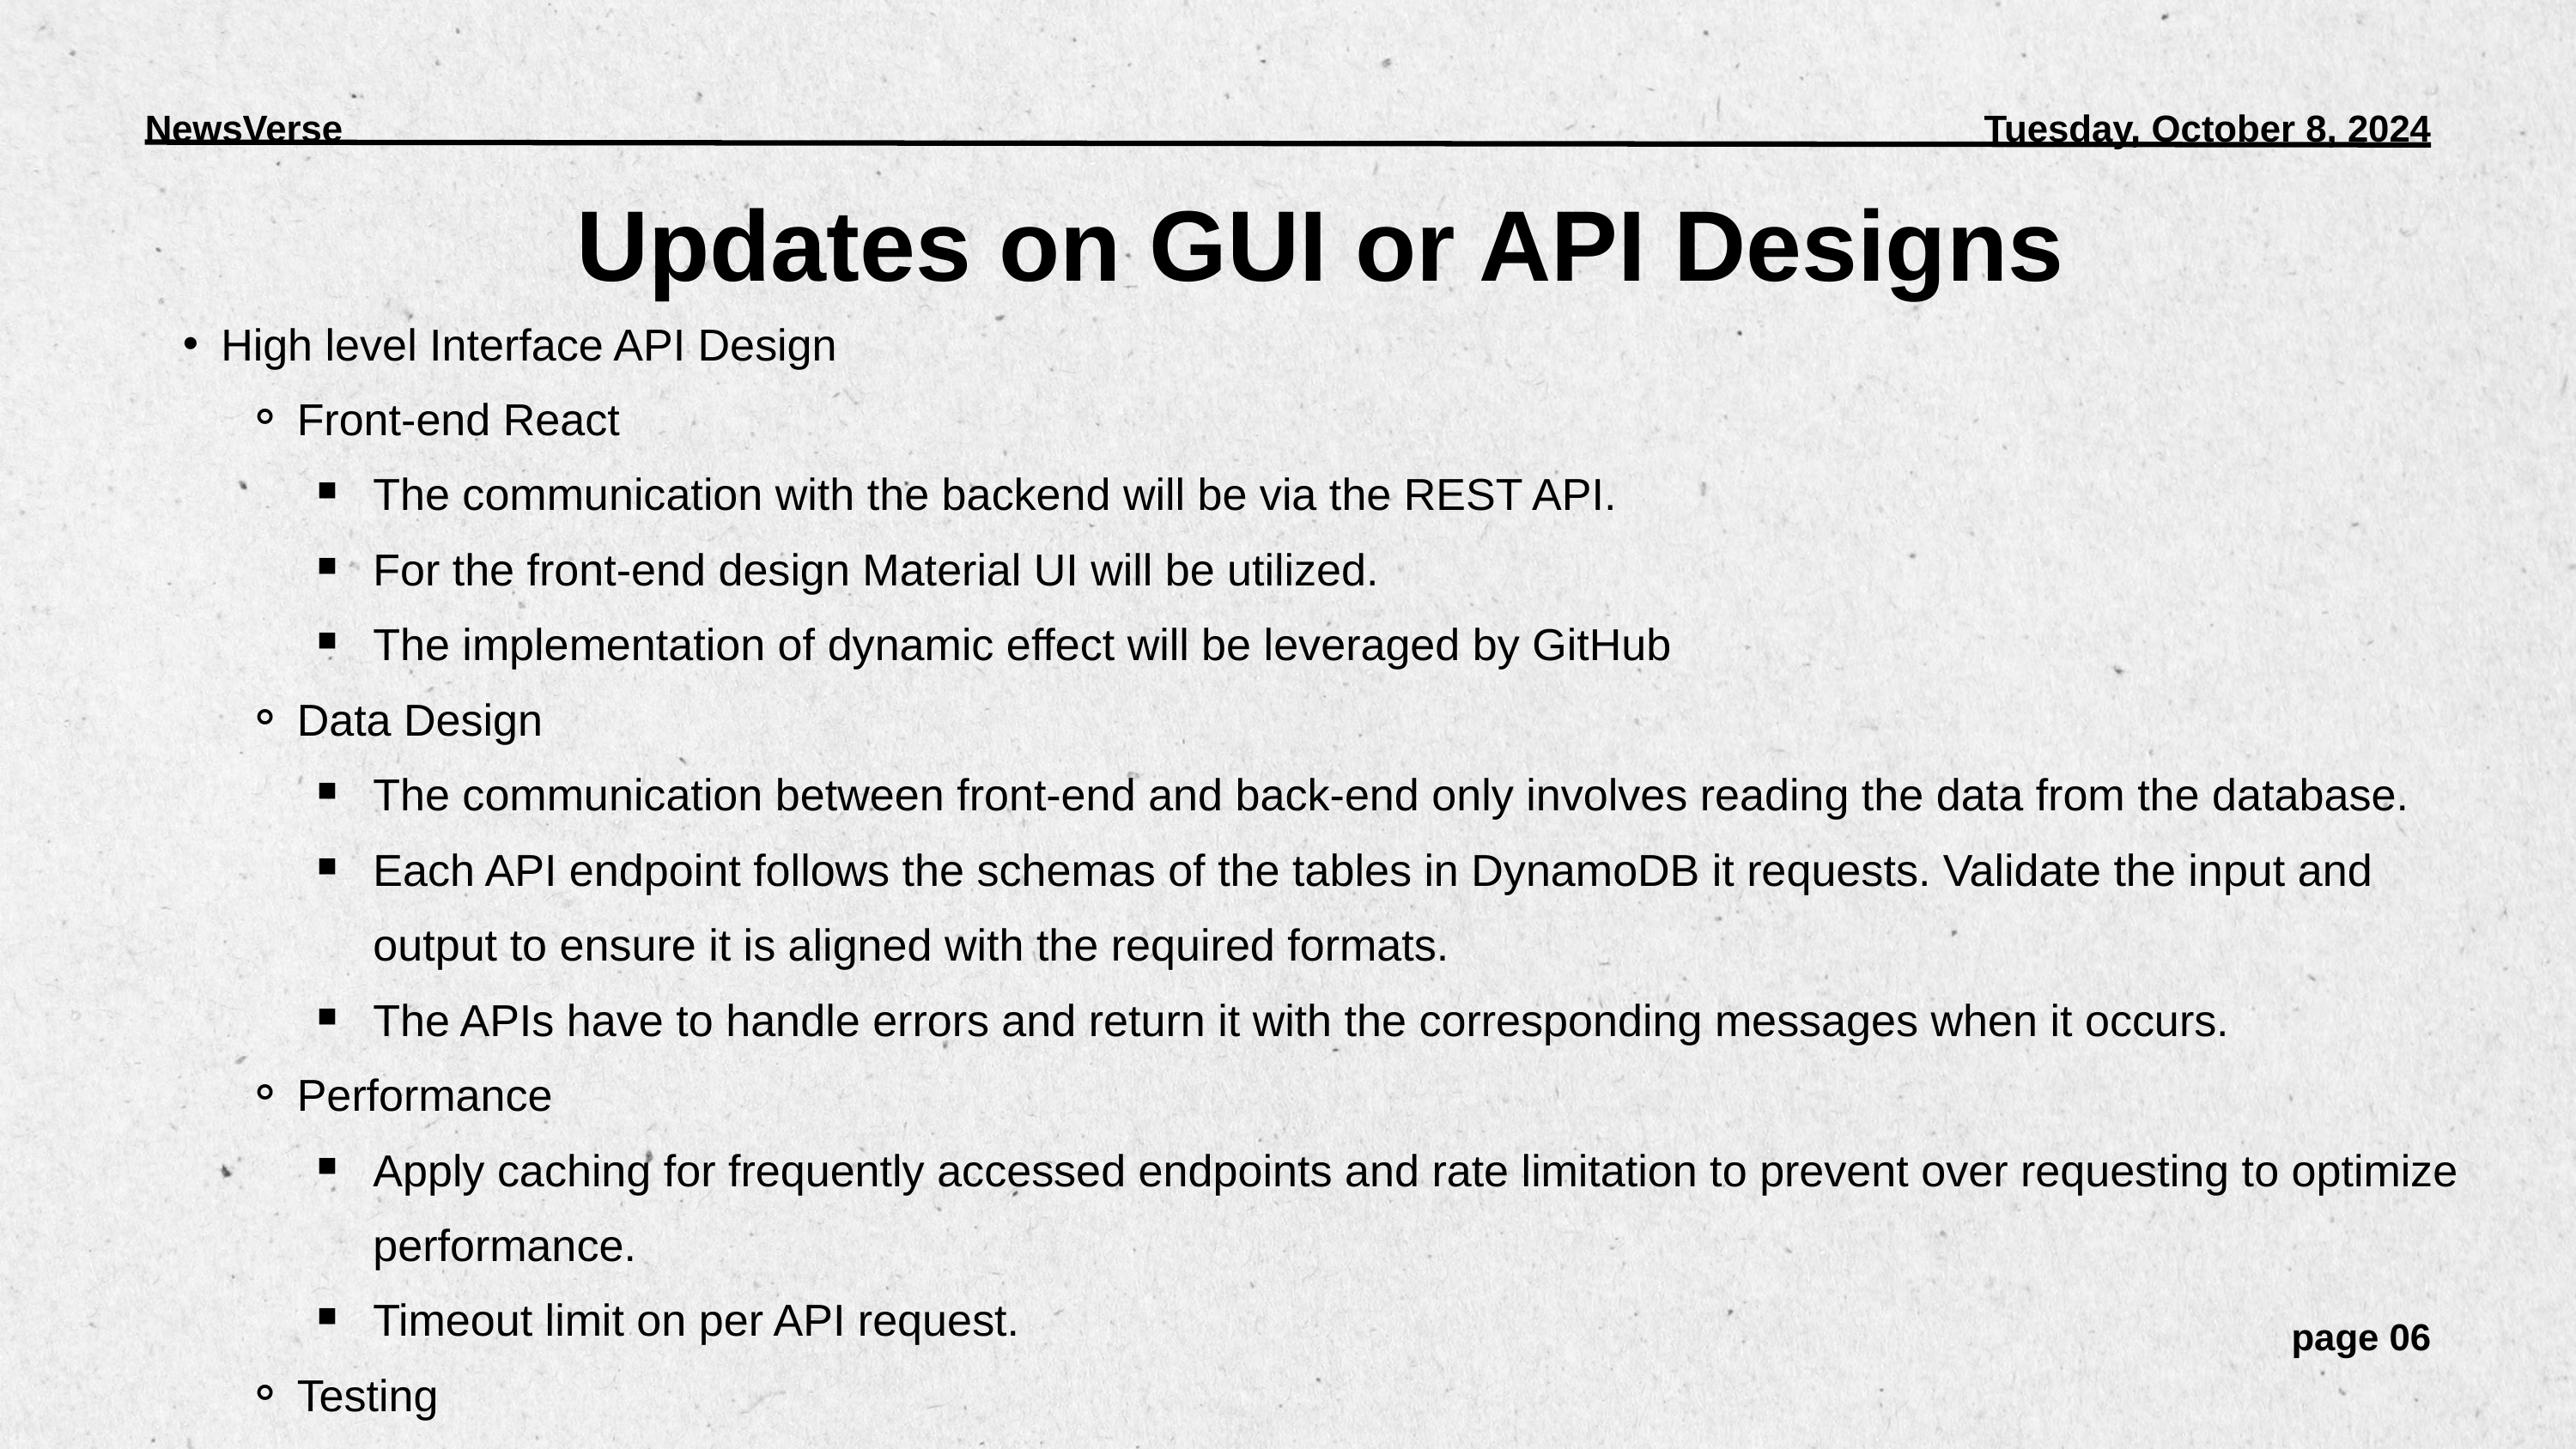

NewsVerse
Tuesday, October 8, 2024
Updates on GUI or API Designs

High level Interface API Design
Front-end React
The communication with the backend will be via the REST API.
For the front-end design Material UI will be utilized.
The implementation of dynamic effect will be leveraged by GitHub
Data Design
The communication between front-end and back-end only involves reading the data from the database.
Each API endpoint follows the schemas of the tables in DynamoDB it requests. Validate the input and output to ensure it is aligned with the required formats.
The APIs have to handle errors and return it with the corresponding messages when it occurs.
Performance
Apply caching for frequently accessed endpoints and rate limitation to prevent over requesting to optimize performance.
Timeout limit on per API request.
Testing
Perform unit testing and integration testing to ensure the quality of the endpoint and its operation.

page 06